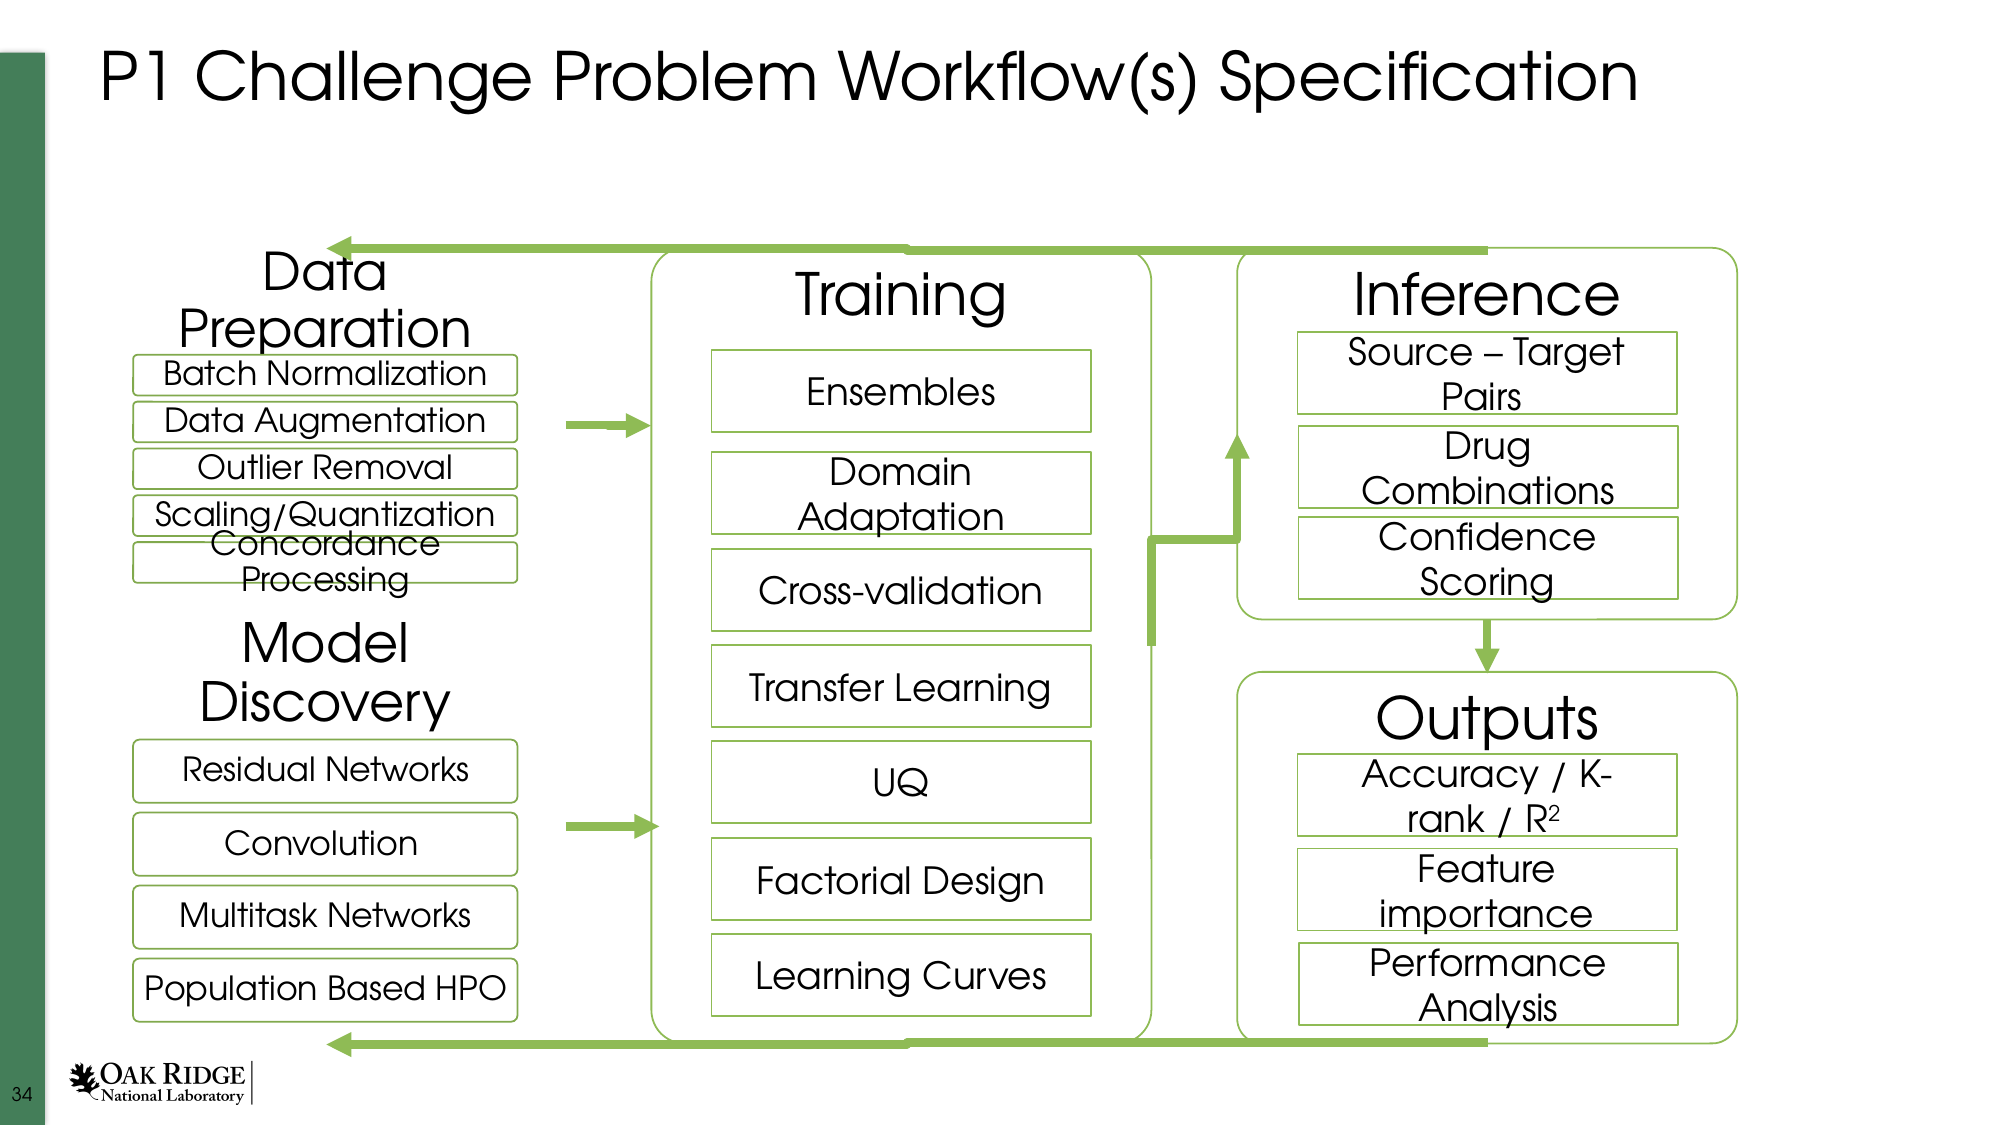

# P1 Challenge Problem Workflow(s) Specification

Data Preparation
Batch Normalization
Data Augmentation
Outlier Removal
Scaling/Quantization
Concordance Processing
Training
Inference
Source – Target Pairs
Ensembles
Drug Combinations
Domain Adaptation
Confidence Scoring
Cross-validation
Model Discovery
Residual Networks
Convolution
Multitask Networks
Population Based HPO
Transfer Learning

Outputs
UQ
Accuracy / K-rank / R2
Factorial Design
Feature importance
Learning Curves
Performance Analysis